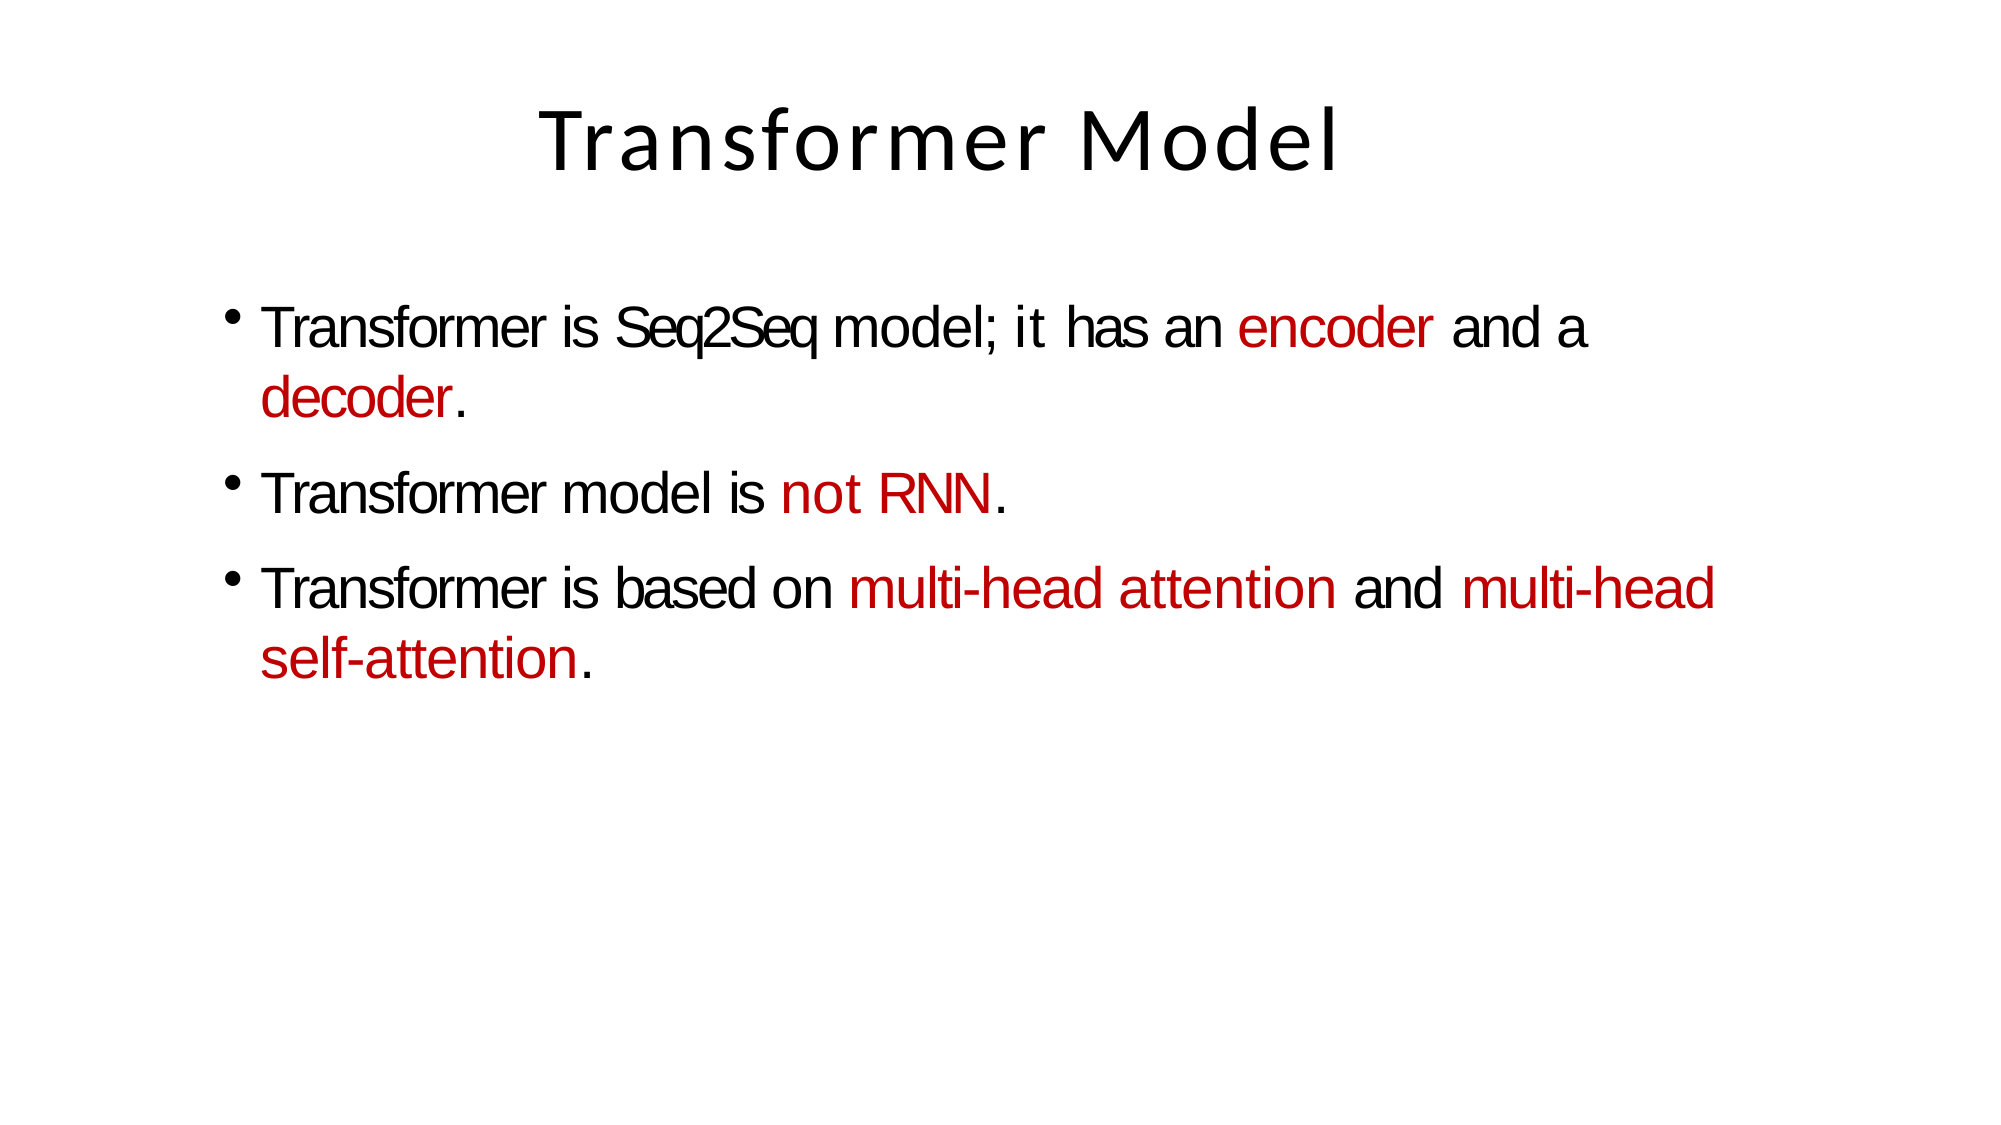

# Transformer Model
Transformer is Seq2Seq model; it has an encoder and a decoder.
Transformer model is not RNN.
Transformer is based on multi-head attention and multi-head self-attention.